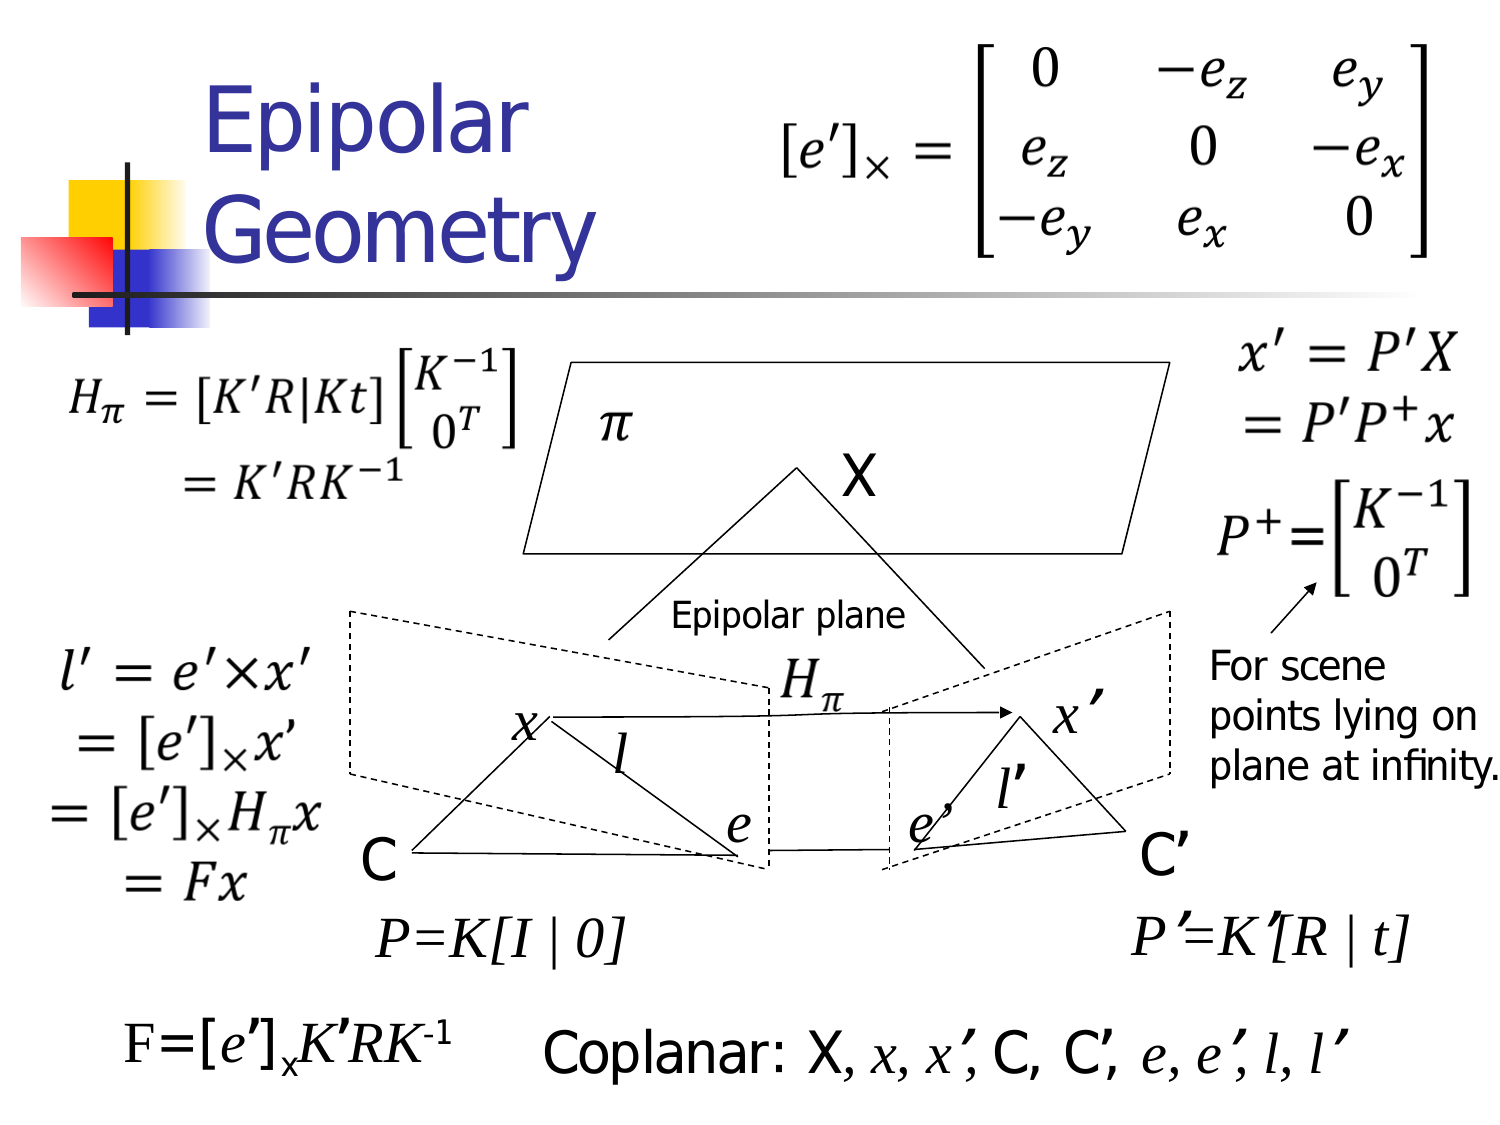

# Epipolar Geometry

X
Epipolar plane
x’
x
l
l’
e’
e
C’
C

For scene points lying on plane at infinity.

P’=K’[R | t]
P=K[I | 0]
F=[e’]xK’RK-1
Coplanar: X, x, x’, C, C’, e, e’, l, l’